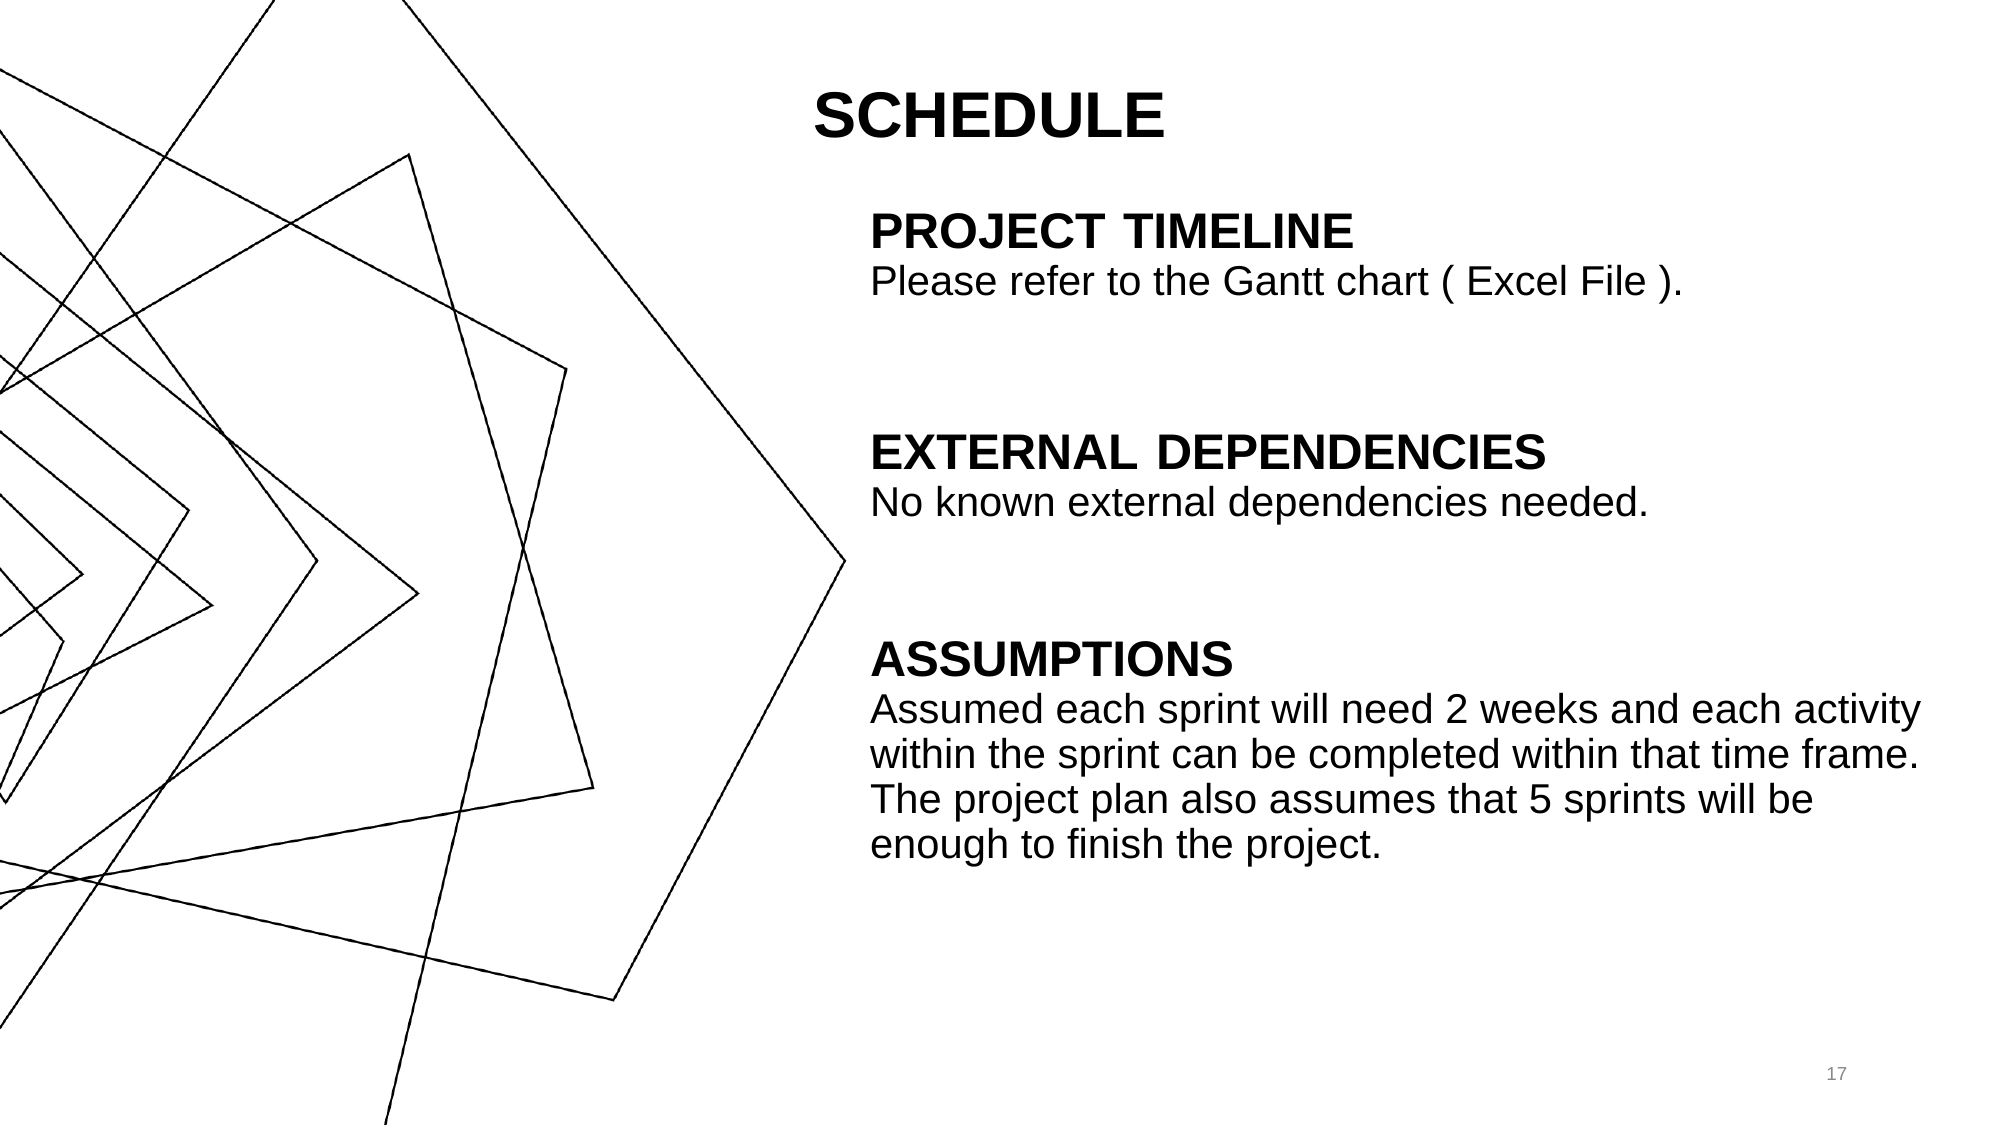

# SCHEDULE   PROJECT TIMELINE Please refer to the Gantt chart ( Excel File ).       EXTERNAL DEPENDENCIES No known external dependencies needed.     ASSUMPTIONS Assumed each sprint will need 2 weeks and each activity within the sprint can be completed within that time frame. The project plan also assumes that 5 sprints will be enough to finish the project.
17